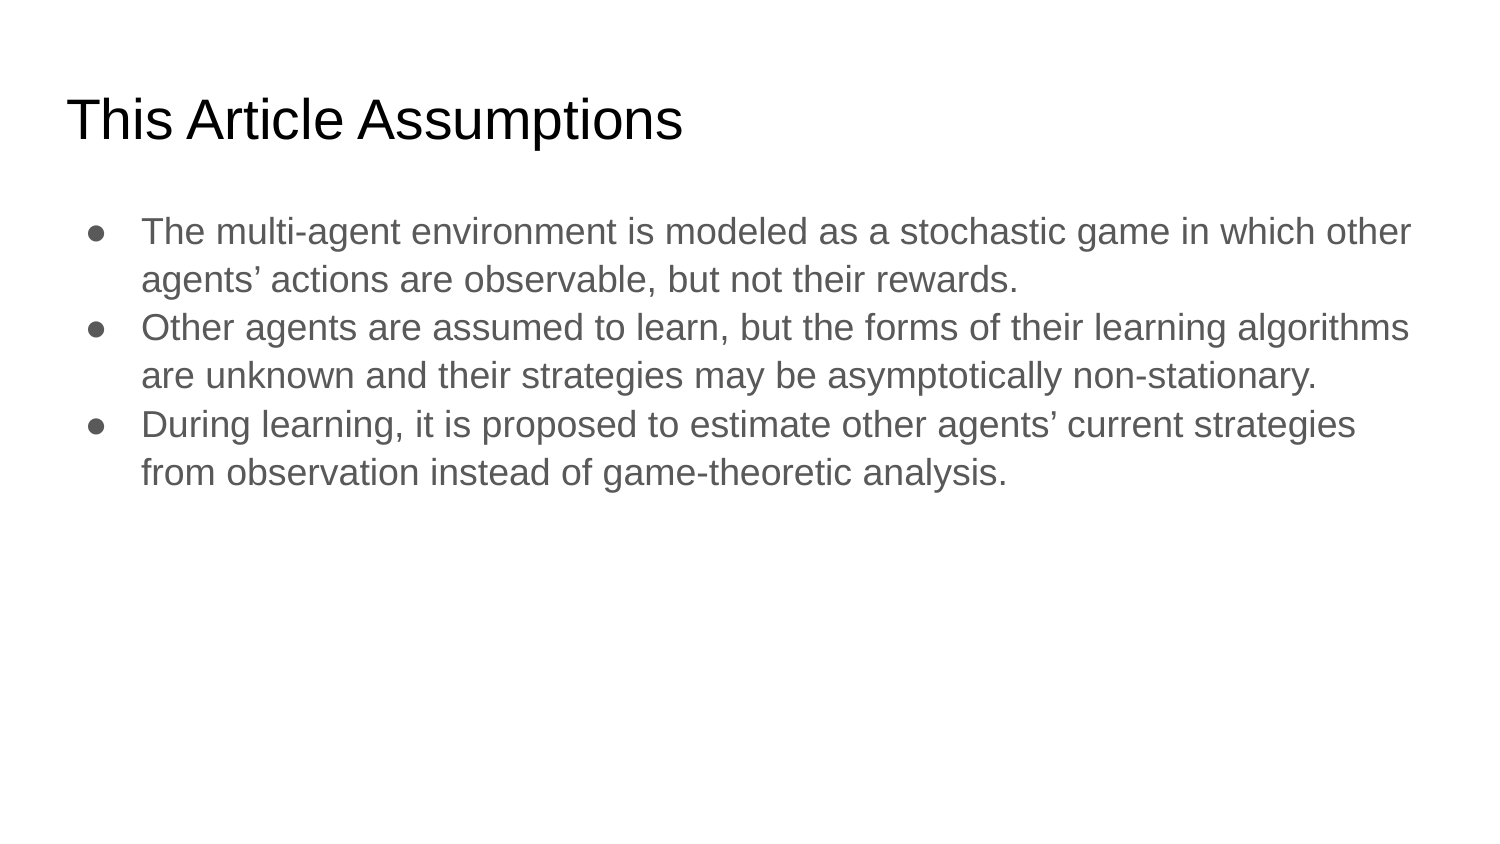

# This Article Assumptions
The multi-agent environment is modeled as a stochastic game in which other agents’ actions are observable, but not their rewards.
Other agents are assumed to learn, but the forms of their learning algorithms are unknown and their strategies may be asymptotically non-stationary.
During learning, it is proposed to estimate other agents’ current strategies from observation instead of game-theoretic analysis.